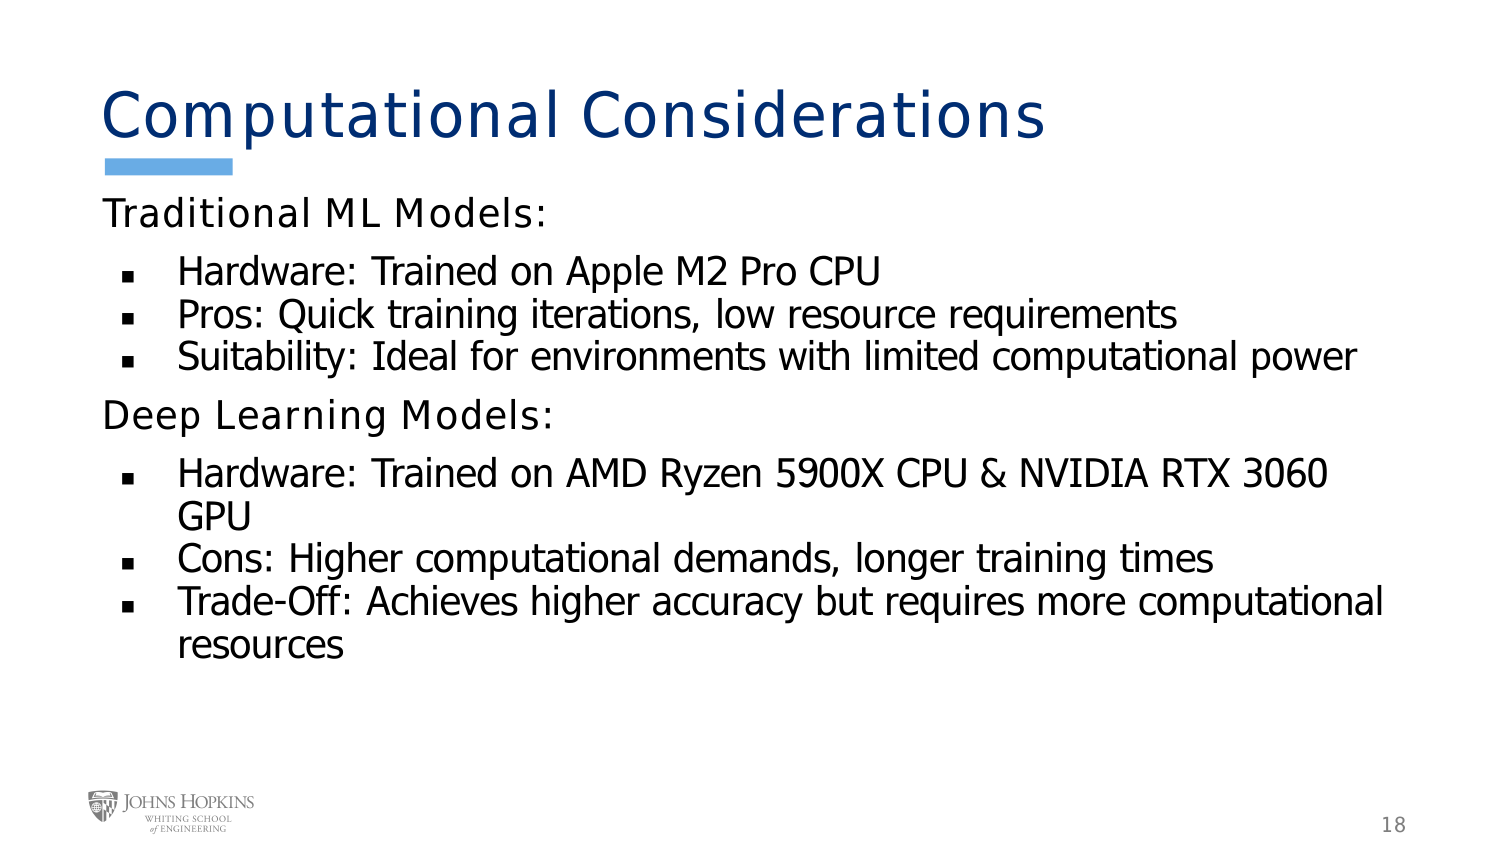

# Computational Considerations
Traditional ML Models:
Hardware: Trained on Apple M2 Pro CPU
Pros: Quick training iterations, low resource requirements
Suitability: Ideal for environments with limited computational power
Deep Learning Models:
Hardware: Trained on AMD Ryzen 5900X CPU & NVIDIA RTX 3060 GPU
Cons: Higher computational demands, longer training times
Trade-Off: Achieves higher accuracy but requires more computational resources